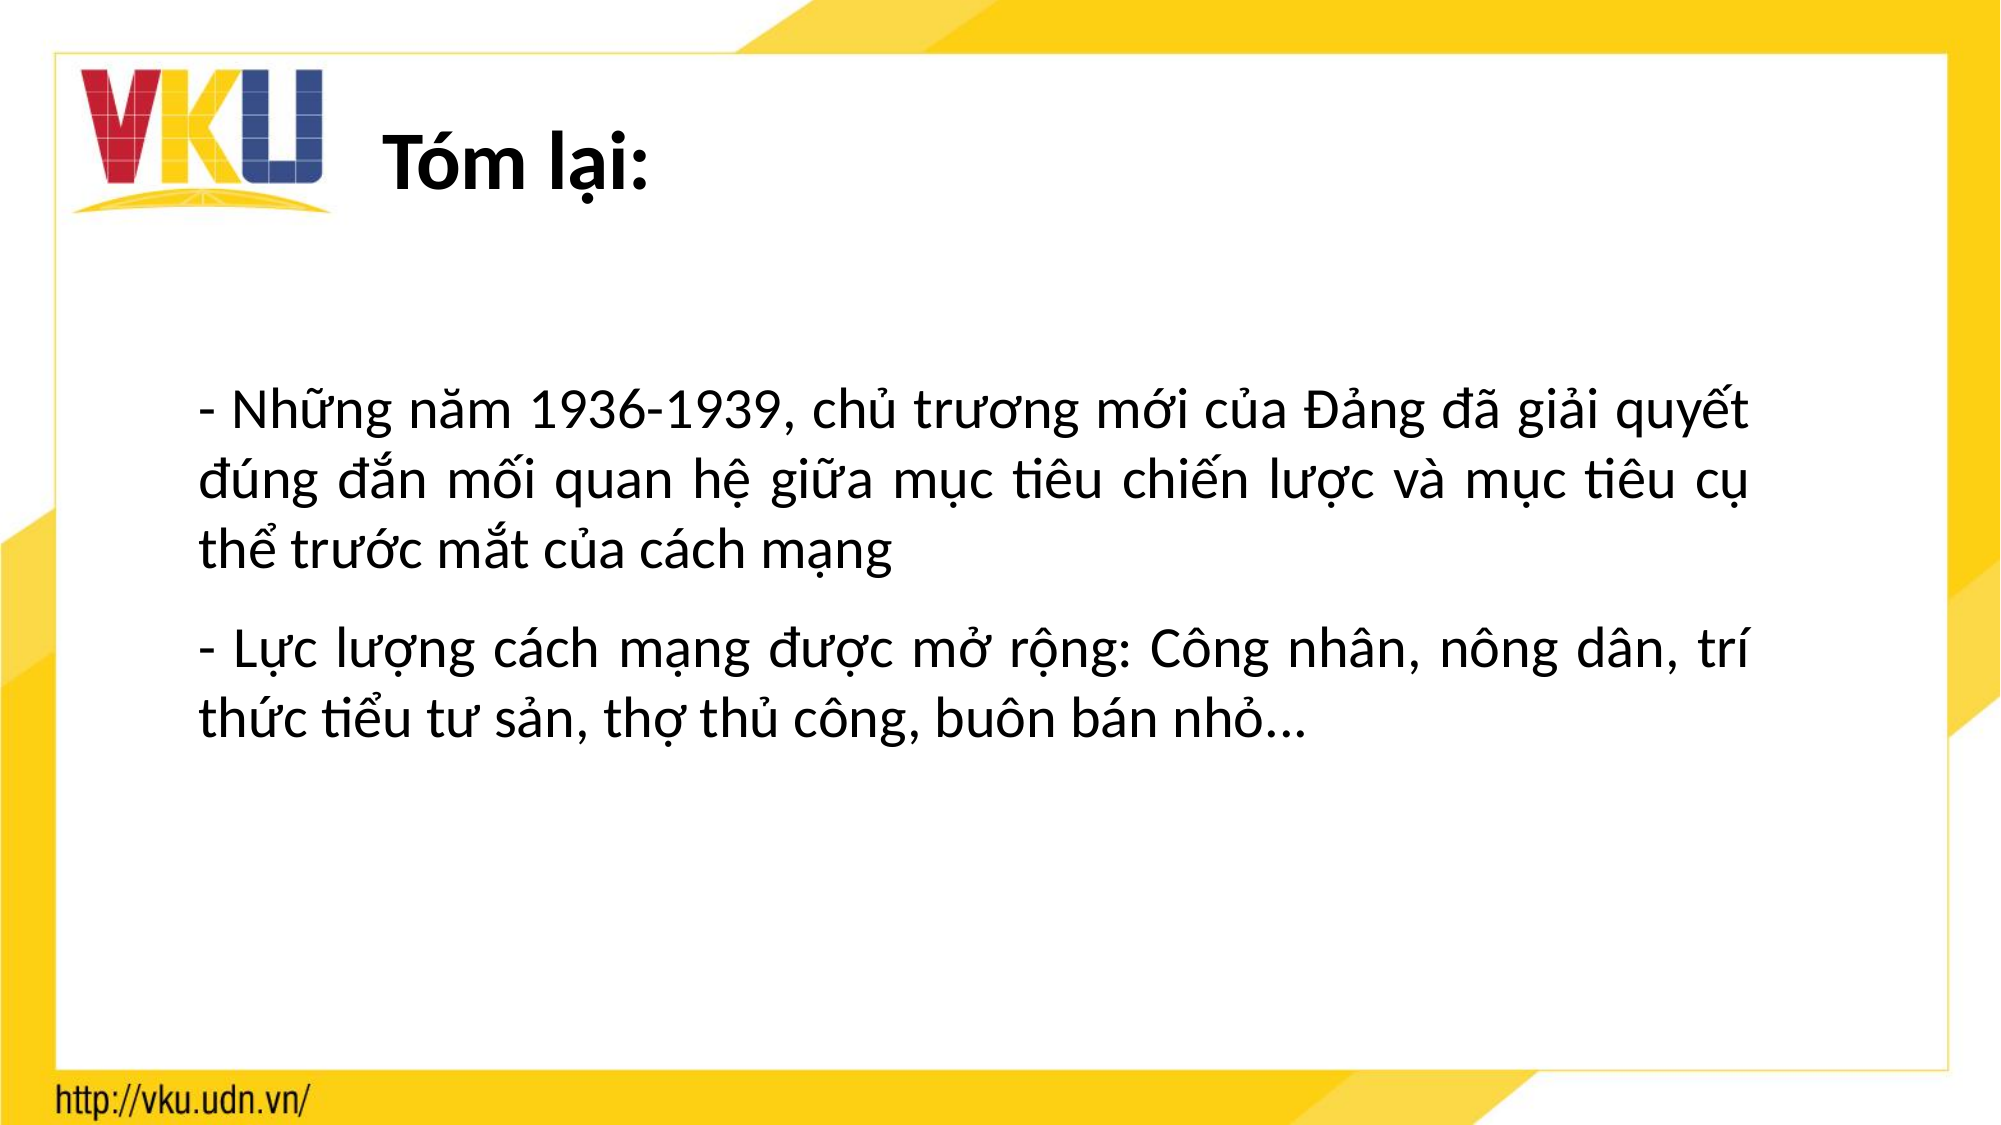

Tóm lại:
- Những năm 1936-1939, chủ trương mới của Đảng đã giải quyết đúng đắn mối quan hệ giữa mục tiêu chiến lược và mục tiêu cụ thể trước mắt của cách mạng
- Lực lượng cách mạng được mở rộng: Công nhân, nông dân, trí thức tiểu tư sản, thợ thủ công, buôn bán nhỏ...